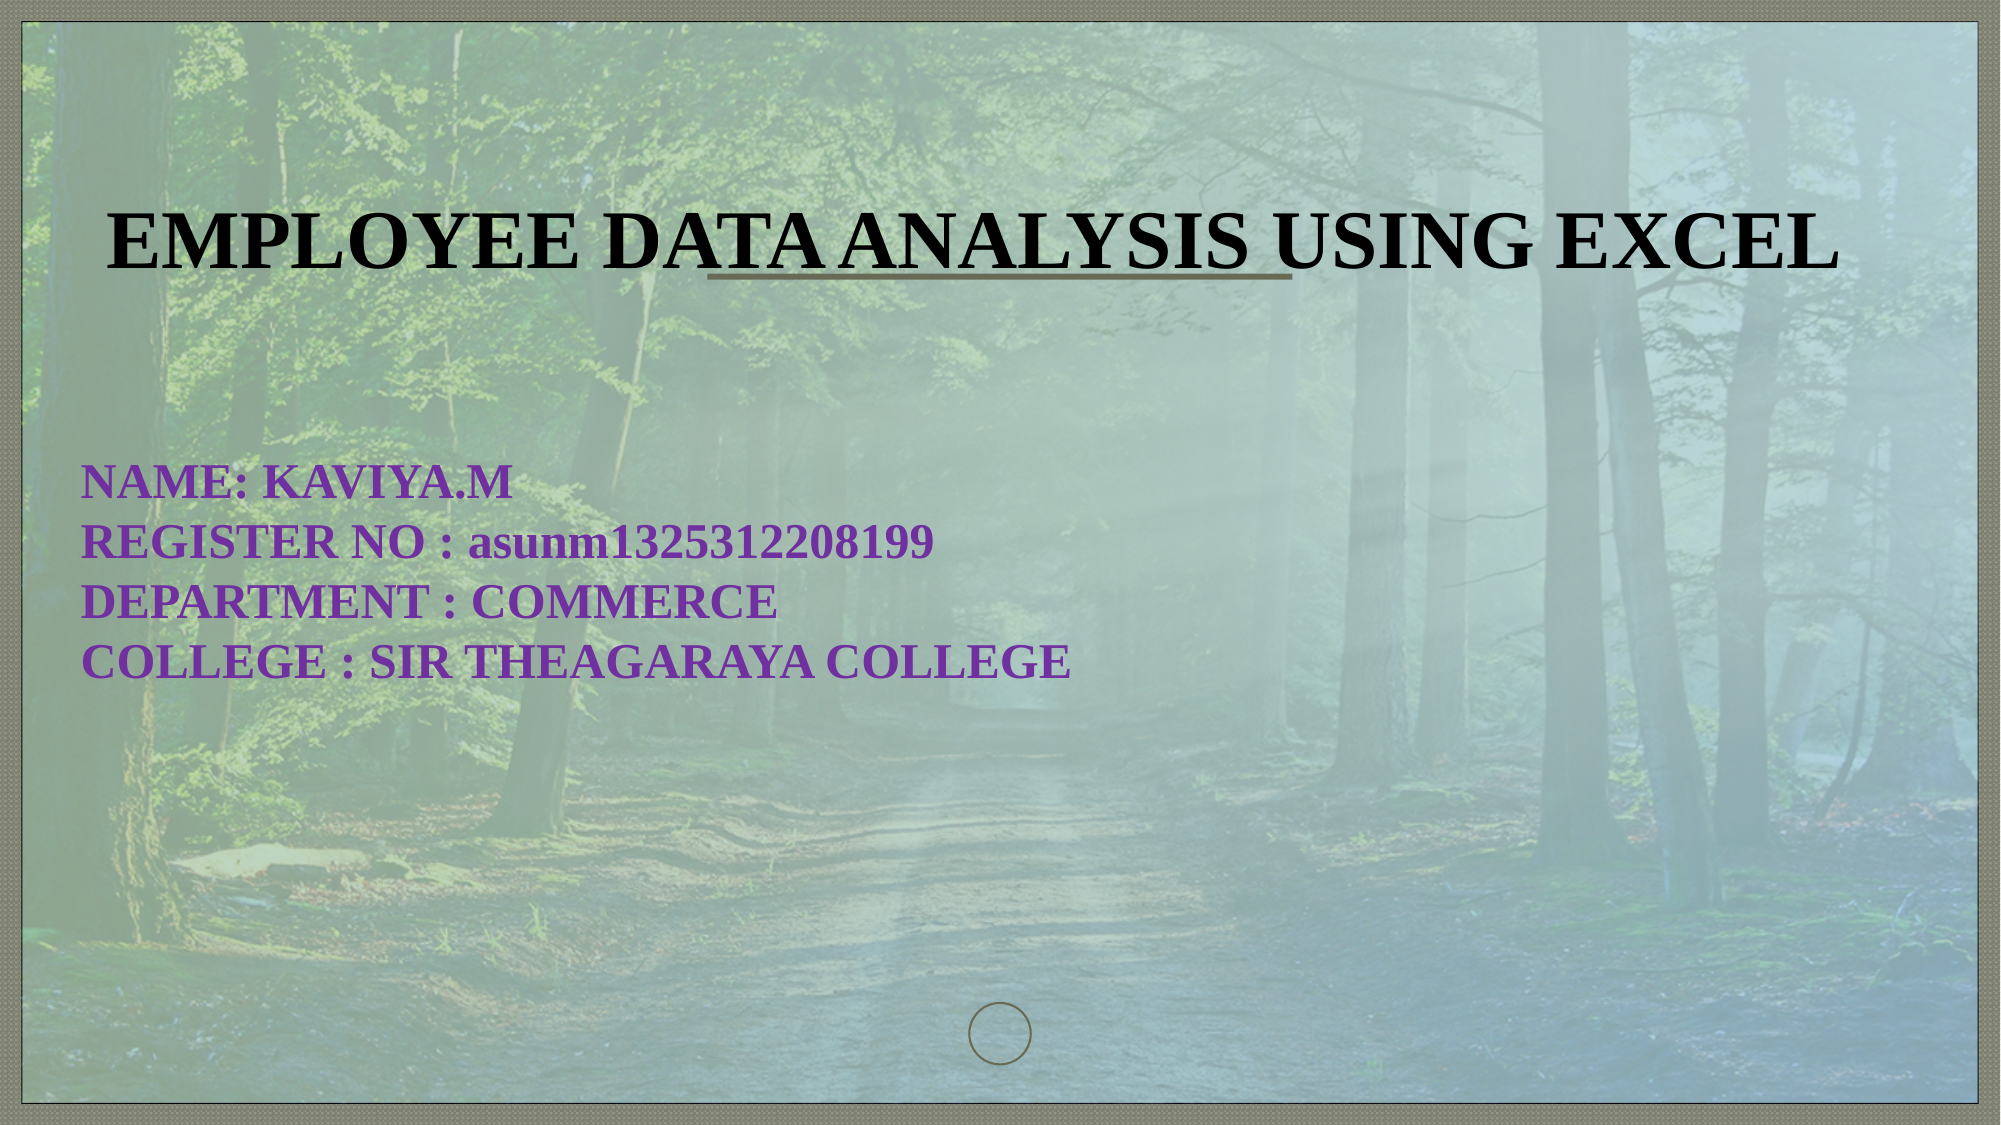

# EMPLOYEE DATA ANALYSIS USING EXCEL
NAME: KAVIYA.M
REGISTER NO : asunm1325312208199
DEPARTMENT : COMMERCE
COLLEGE : SIR THEAGARAYA COLLEGE